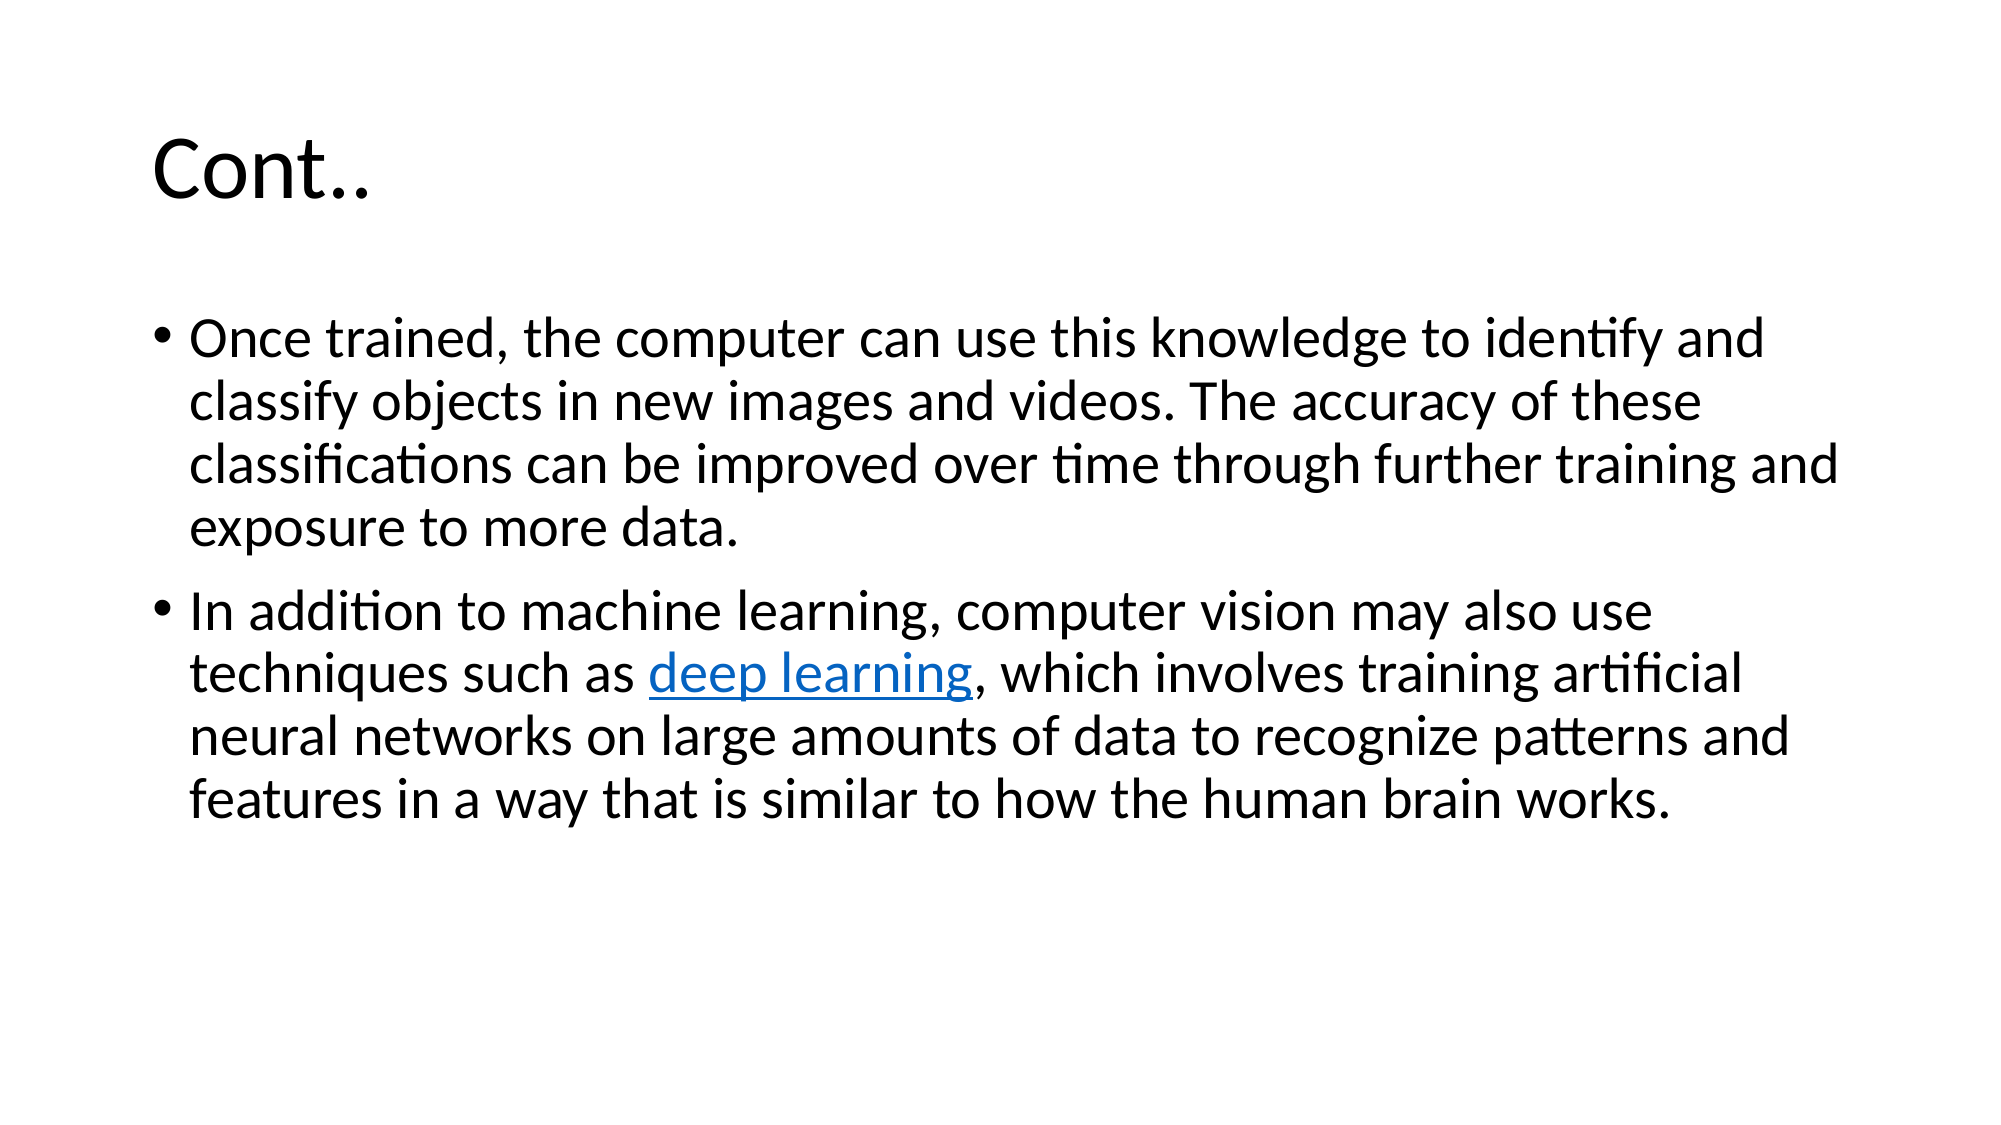

# Cont..
Once trained, the computer can use this knowledge to identify and classify objects in new images and videos. The accuracy of these classifications can be improved over time through further training and exposure to more data.
In addition to machine learning, computer vision may also use techniques such as deep learning, which involves training artificial neural networks on large amounts of data to recognize patterns and features in a way that is similar to how the human brain works.